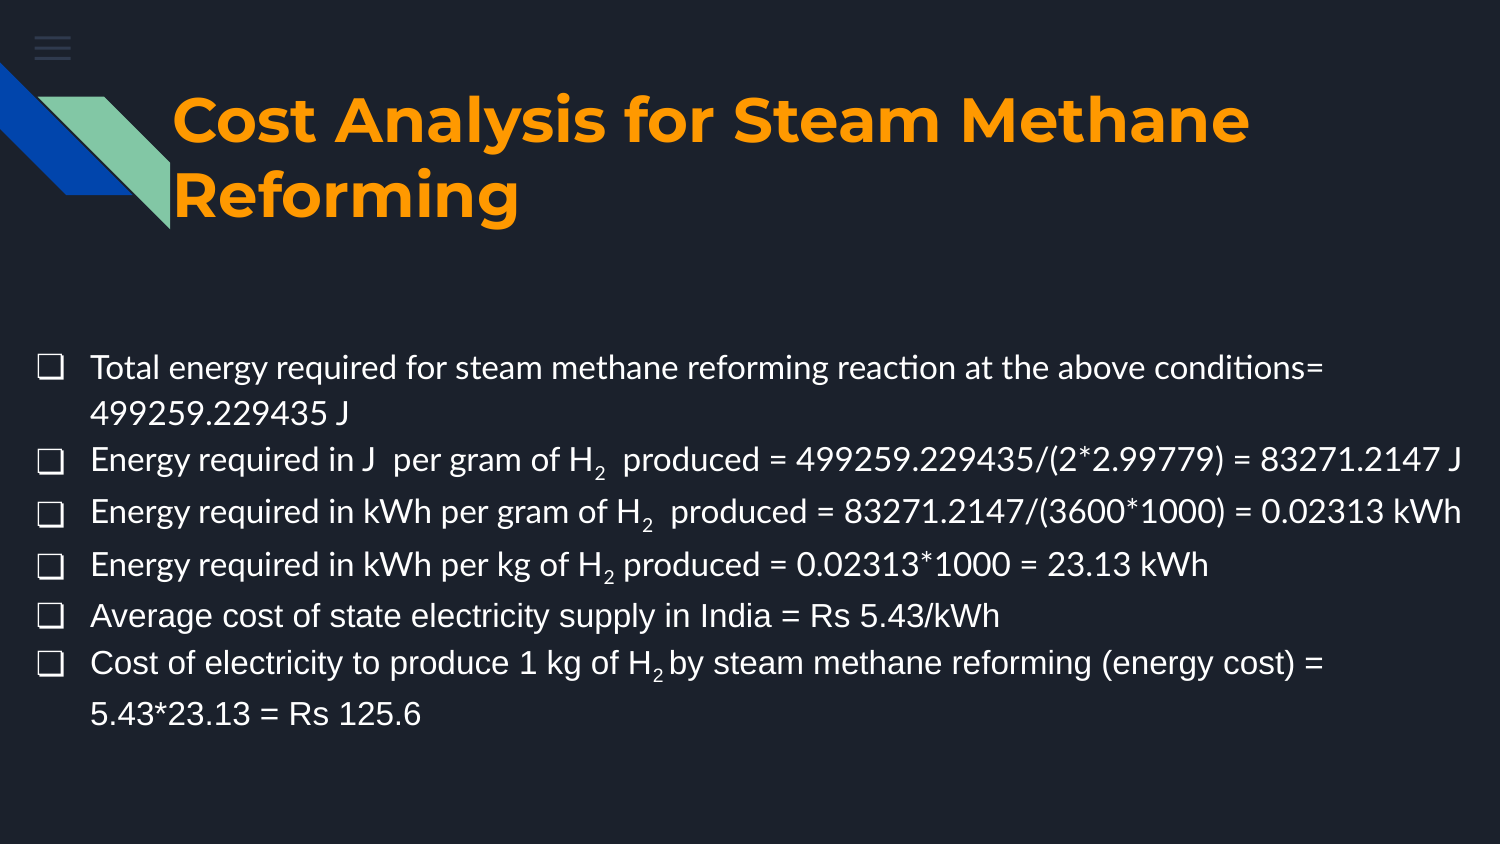

# Cost Analysis for Steam Methane Reforming
Total energy required for steam methane reforming reaction at the above conditions= 499259.229435 J
Energy required in J  per gram of H2  produced = 499259.229435/(2*2.99779) = 83271.2147 J
Energy required in kWh per gram of H2  produced = 83271.2147/(3600*1000) = 0.02313 kWh
Energy required in kWh per kg of H2 produced = 0.02313*1000 = 23.13 kWh
Average cost of state electricity supply in India = Rs 5.43/kWh
Cost of electricity to produce 1 kg of H2 by steam methane reforming (energy cost) = 5.43*23.13 = Rs 125.6